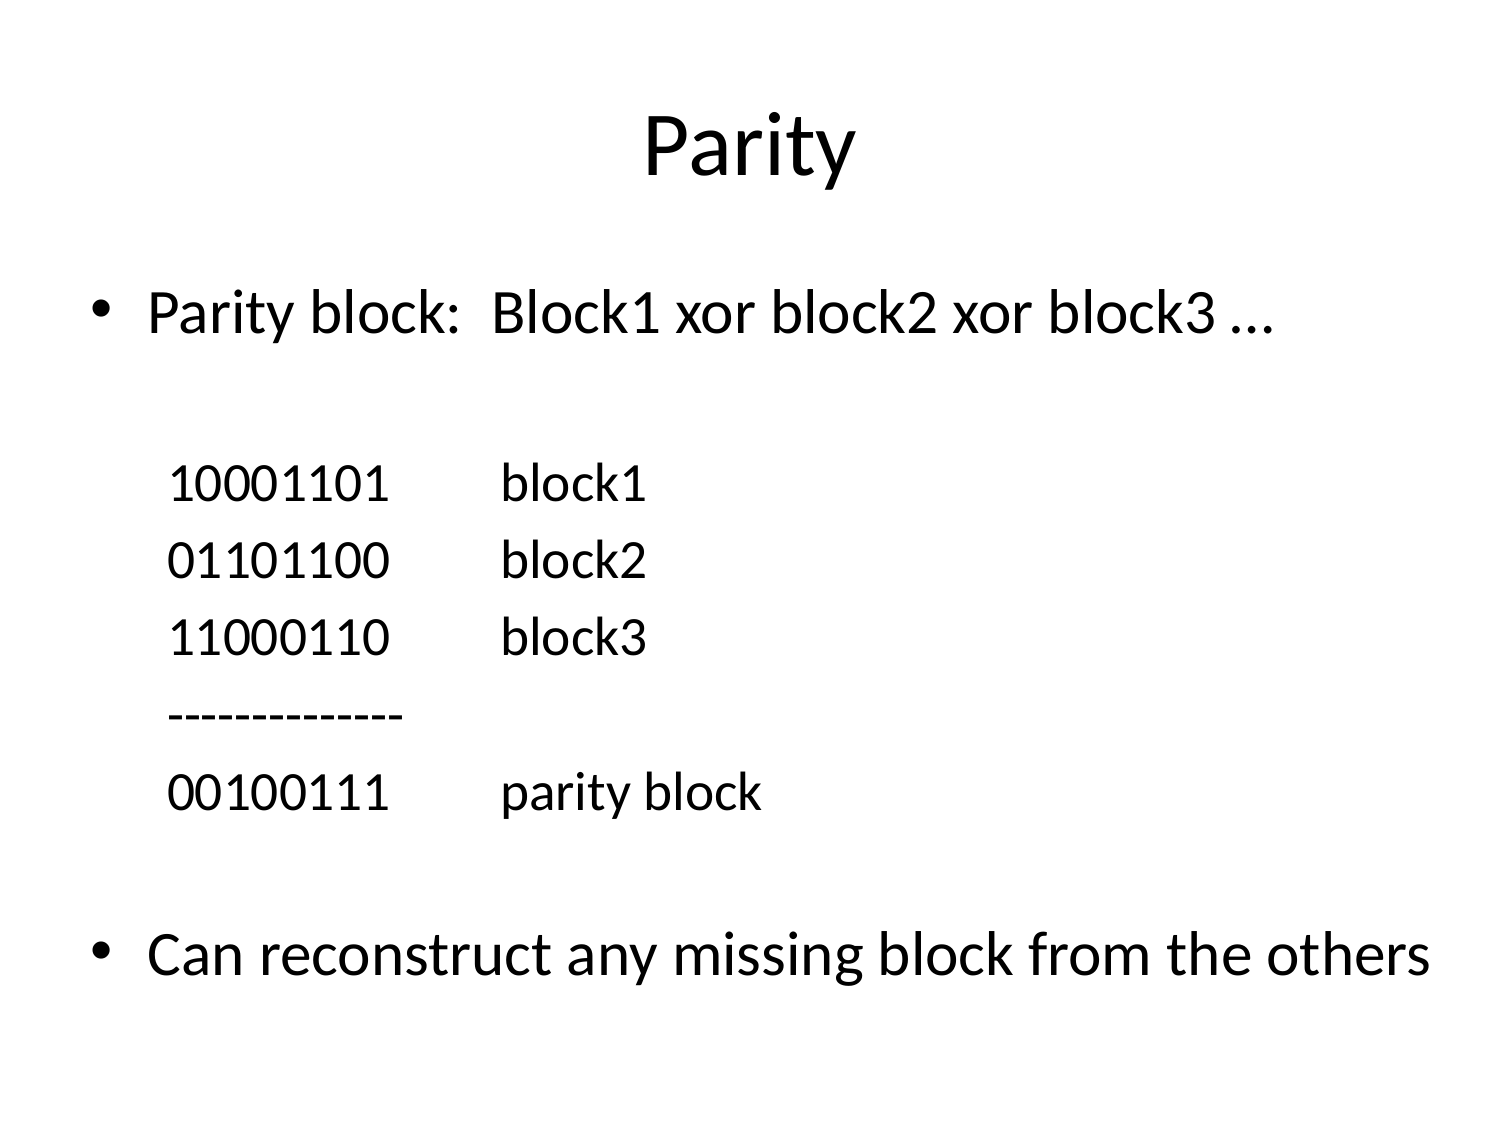

# Parity
Parity block:  Block1 xor block2 xor block3 …

10001101		block1
01101100		block2
11000110		block3
--------------
00100111		parity block

Can reconstruct any missing block from the others